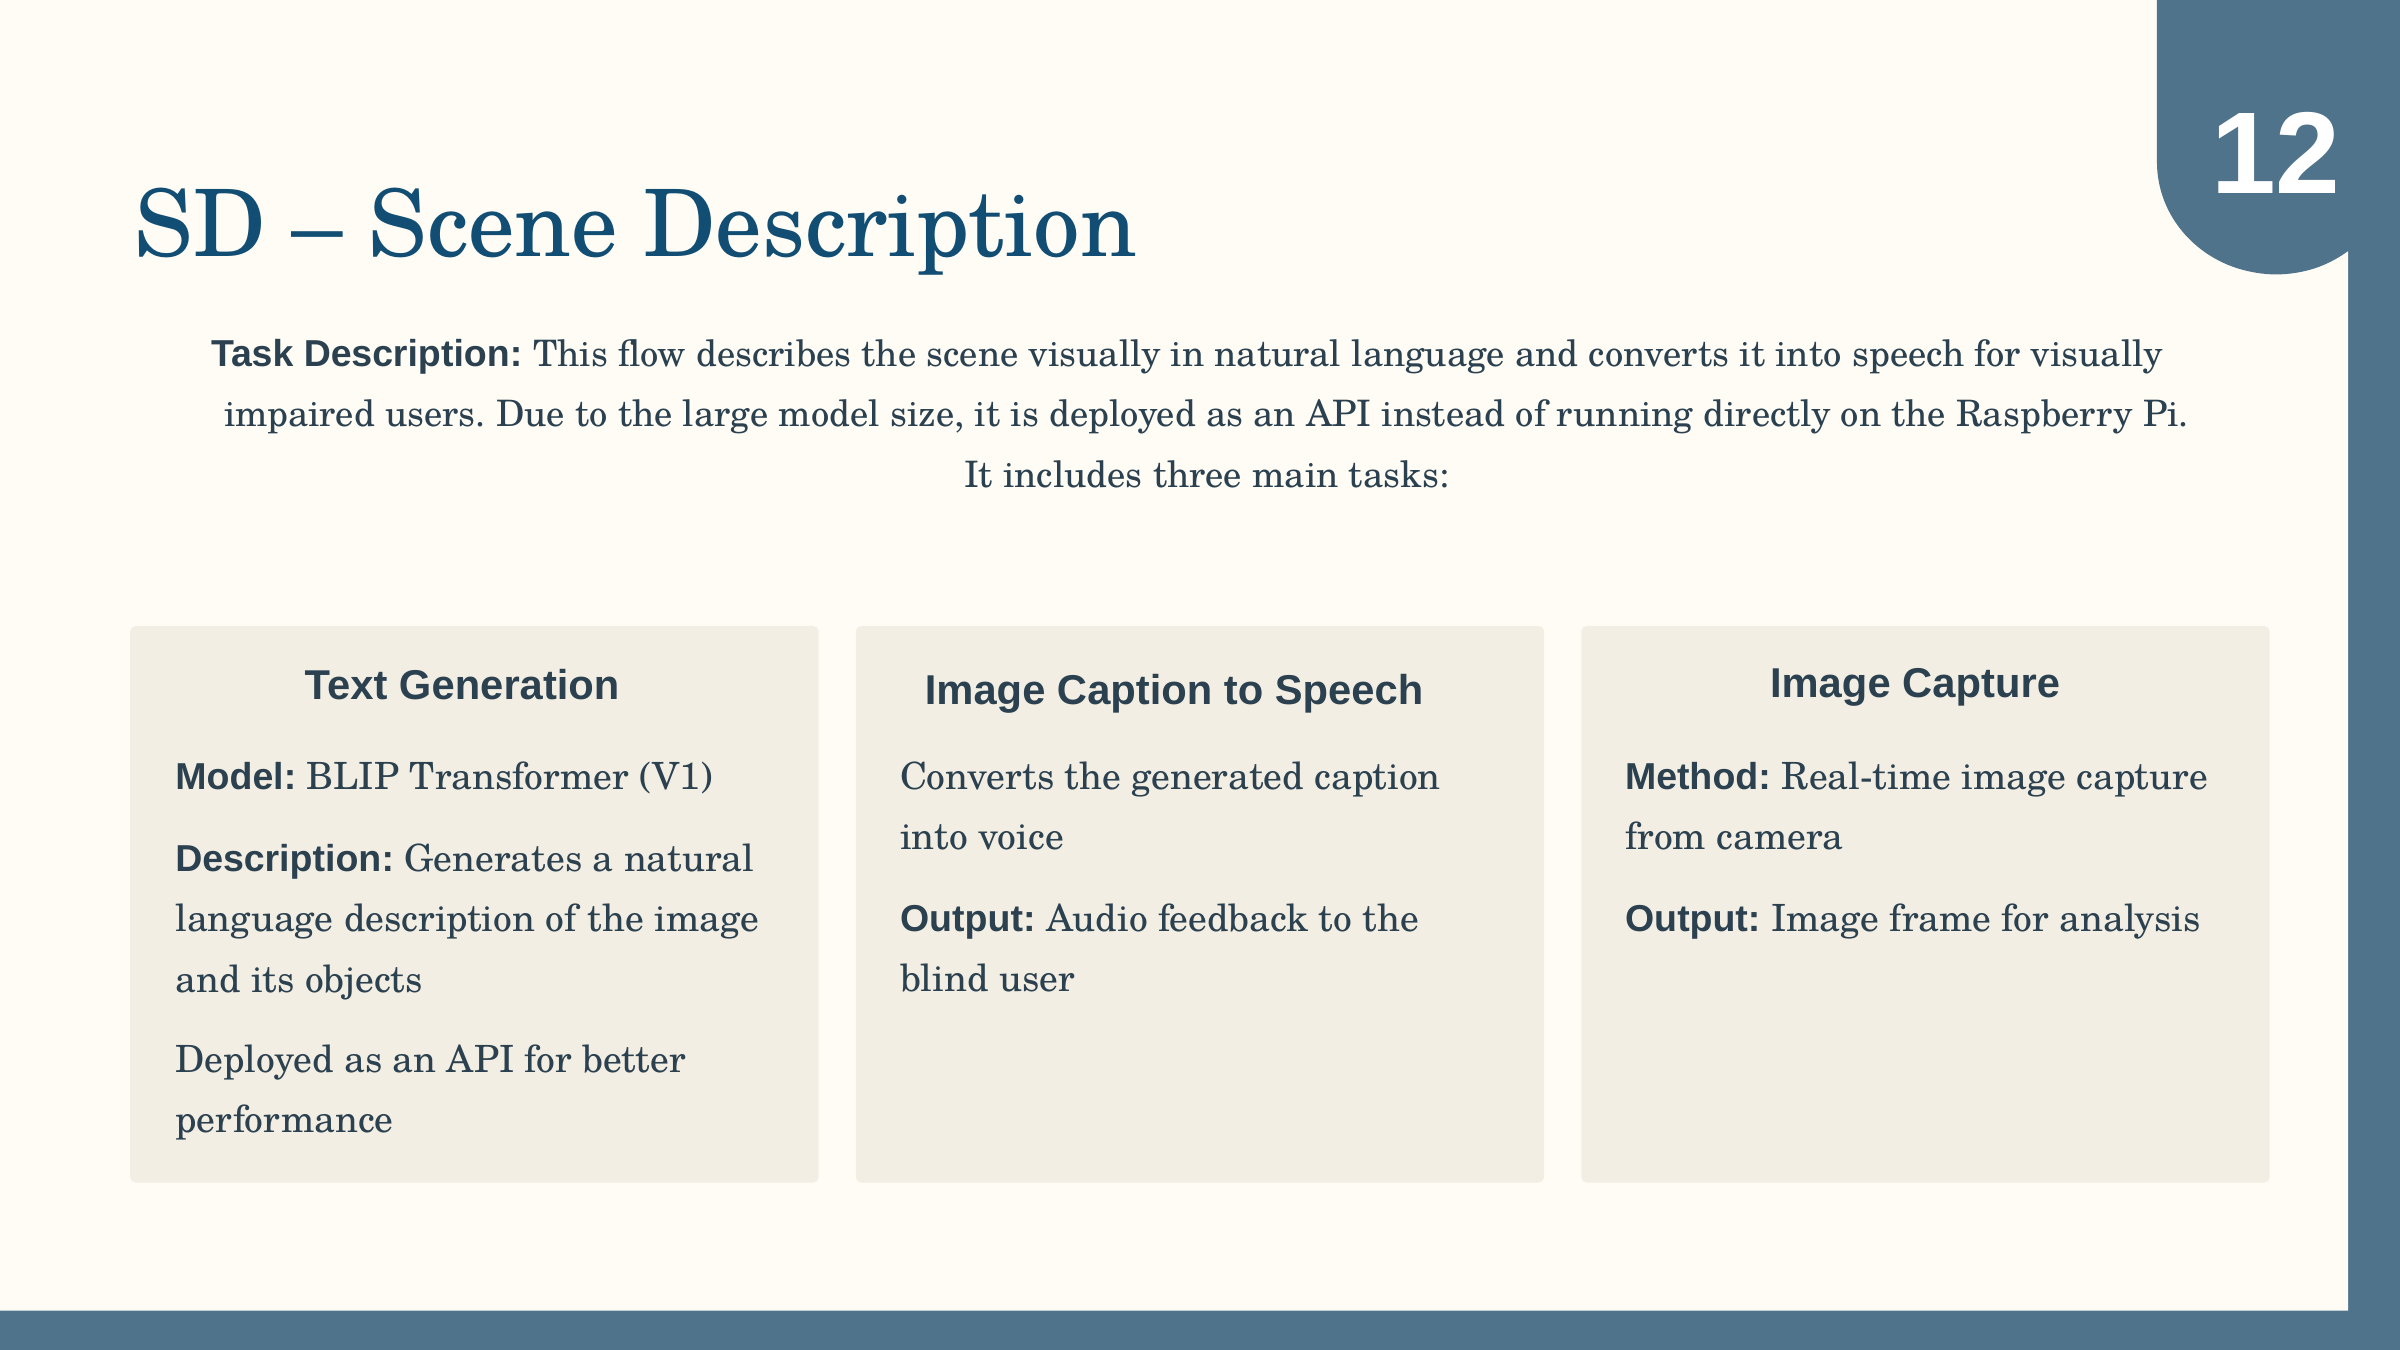

12

SD – Scene Description
Task Description: This flow describes the scene visually in natural language and converts it into speech for visually
impaired users. Due to the large model size, it is deployed as an API instead of running directly on the Raspberry Pi.
It includes three main tasks:

Image Capture
Method: Real-time image capture
from camera
Output: Image frame for analysis
Text Generation
Model: BLIP Transformer (V1)
Description: Generates a natural
language description of the image
and its objects
Deployed as an API for better
performance
Image Caption to Speech
Converts the generated caption
into voice
Output: Audio feedback to the
blind user